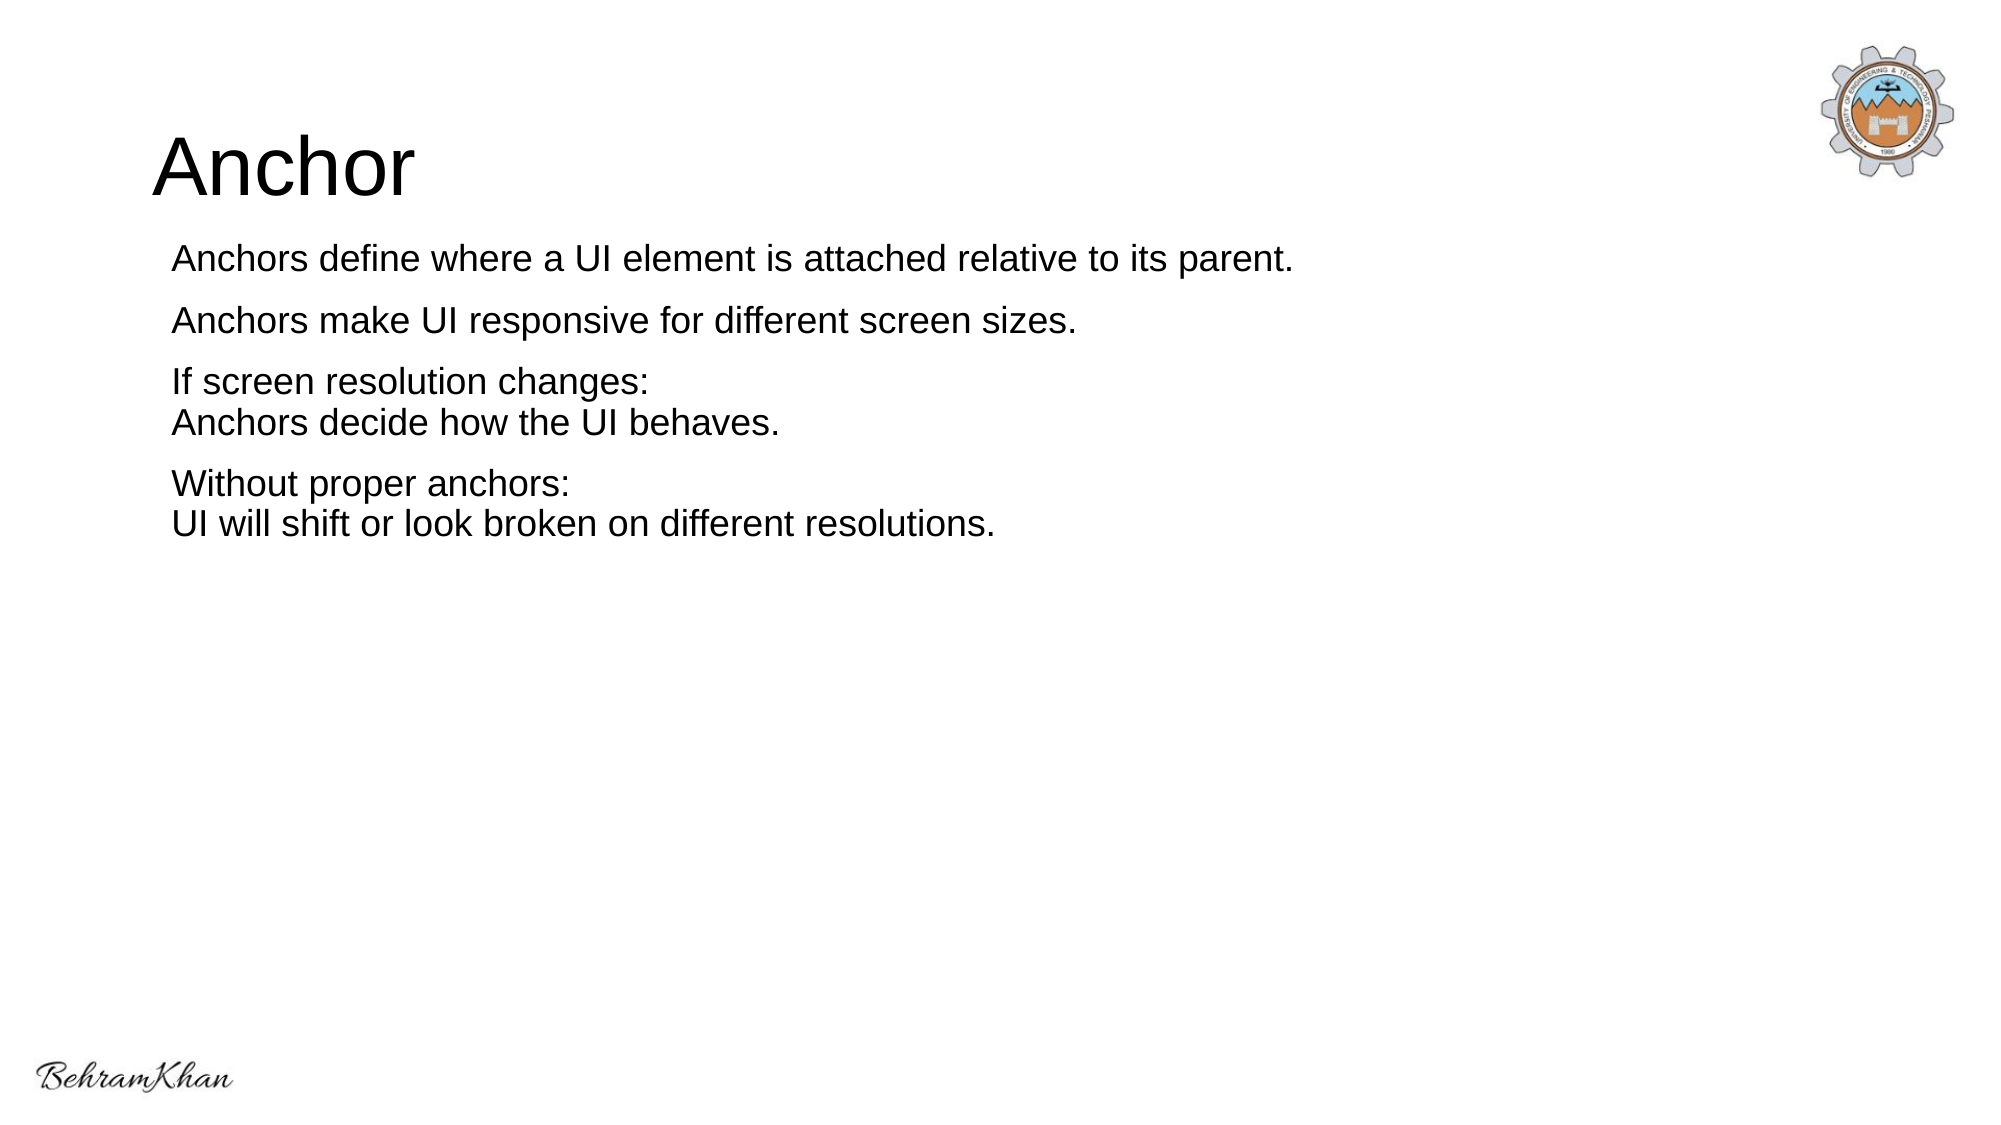

# Anchor
Anchors define where a UI element is attached relative to its parent.
Anchors make UI responsive for different screen sizes.
If screen resolution changes:
Anchors decide how the UI behaves.
Without proper anchors:
UI will shift or look broken on different resolutions.